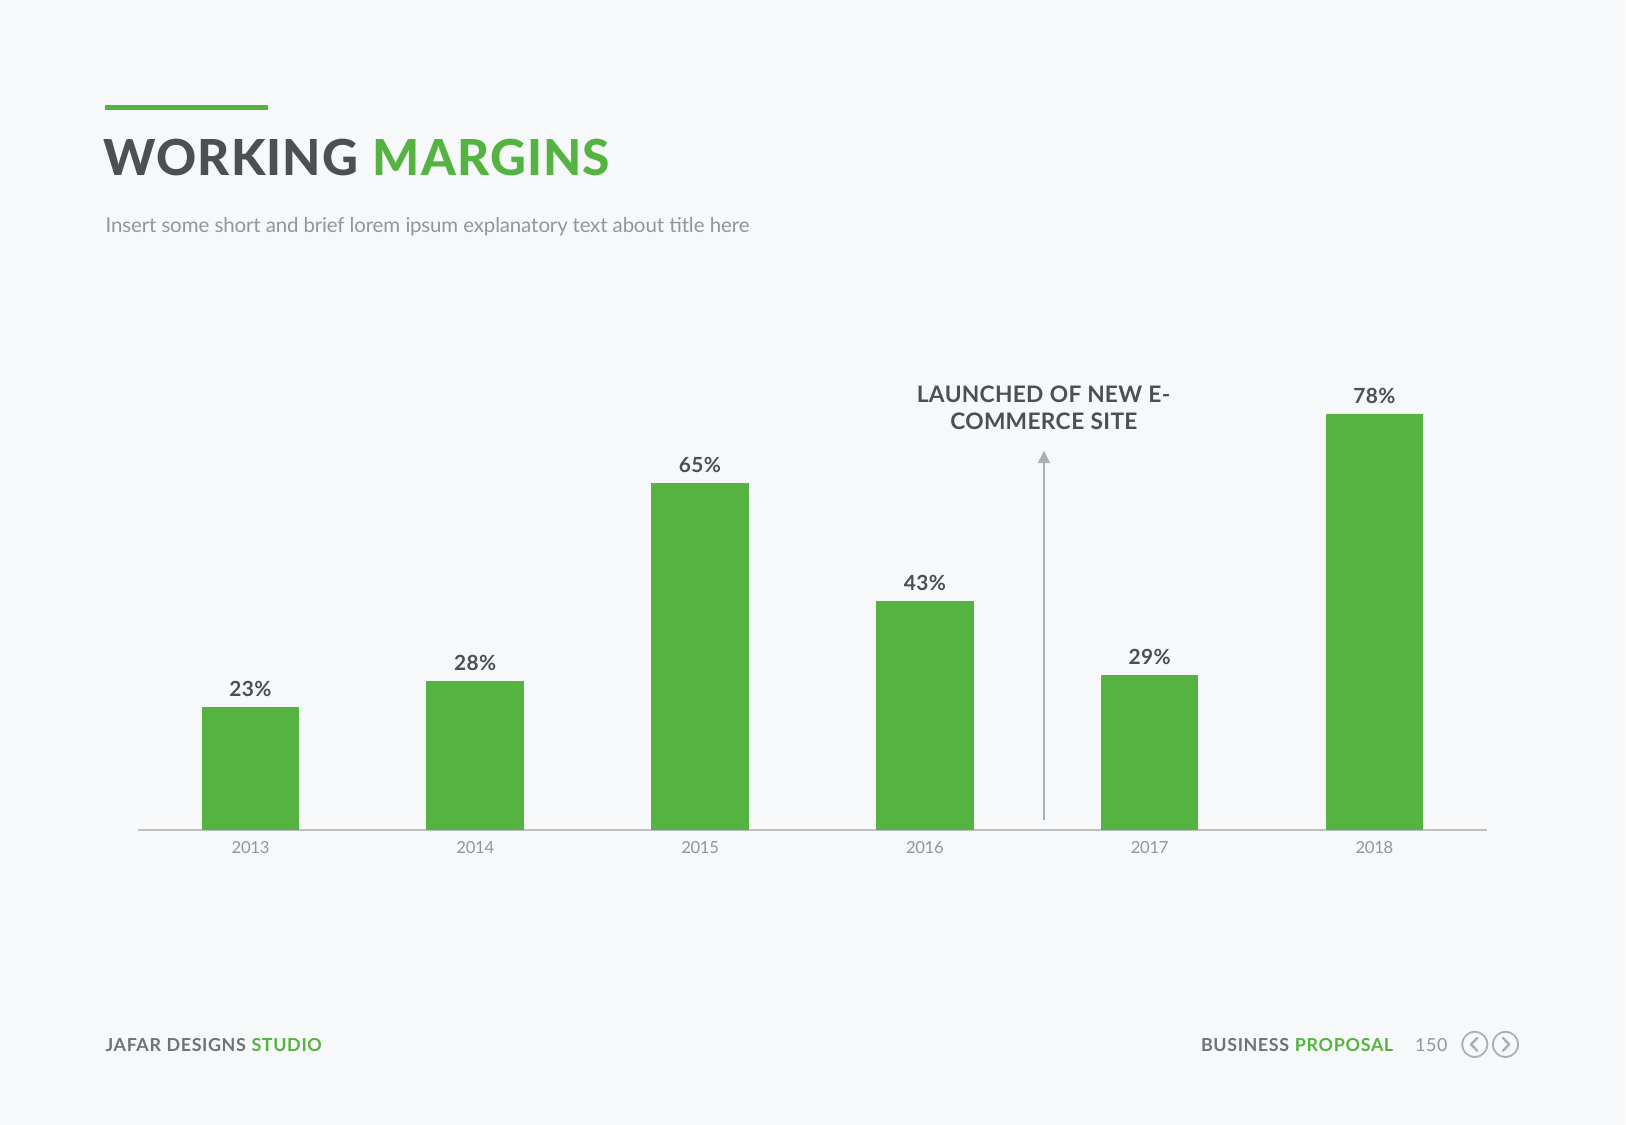

Working Margins
Insert some short and brief lorem ipsum explanatory text about title here

### Chart

| Category | Series 1 |
|---|---|
| 2013 | 0.23 |
| 2014 | 0.28 |
| 2015 | 0.65 |
| 2016 | 0.43 |
| 2017 | 0.29 |
| 2018 | 0.78 |
Launched of New E-Commerce Site